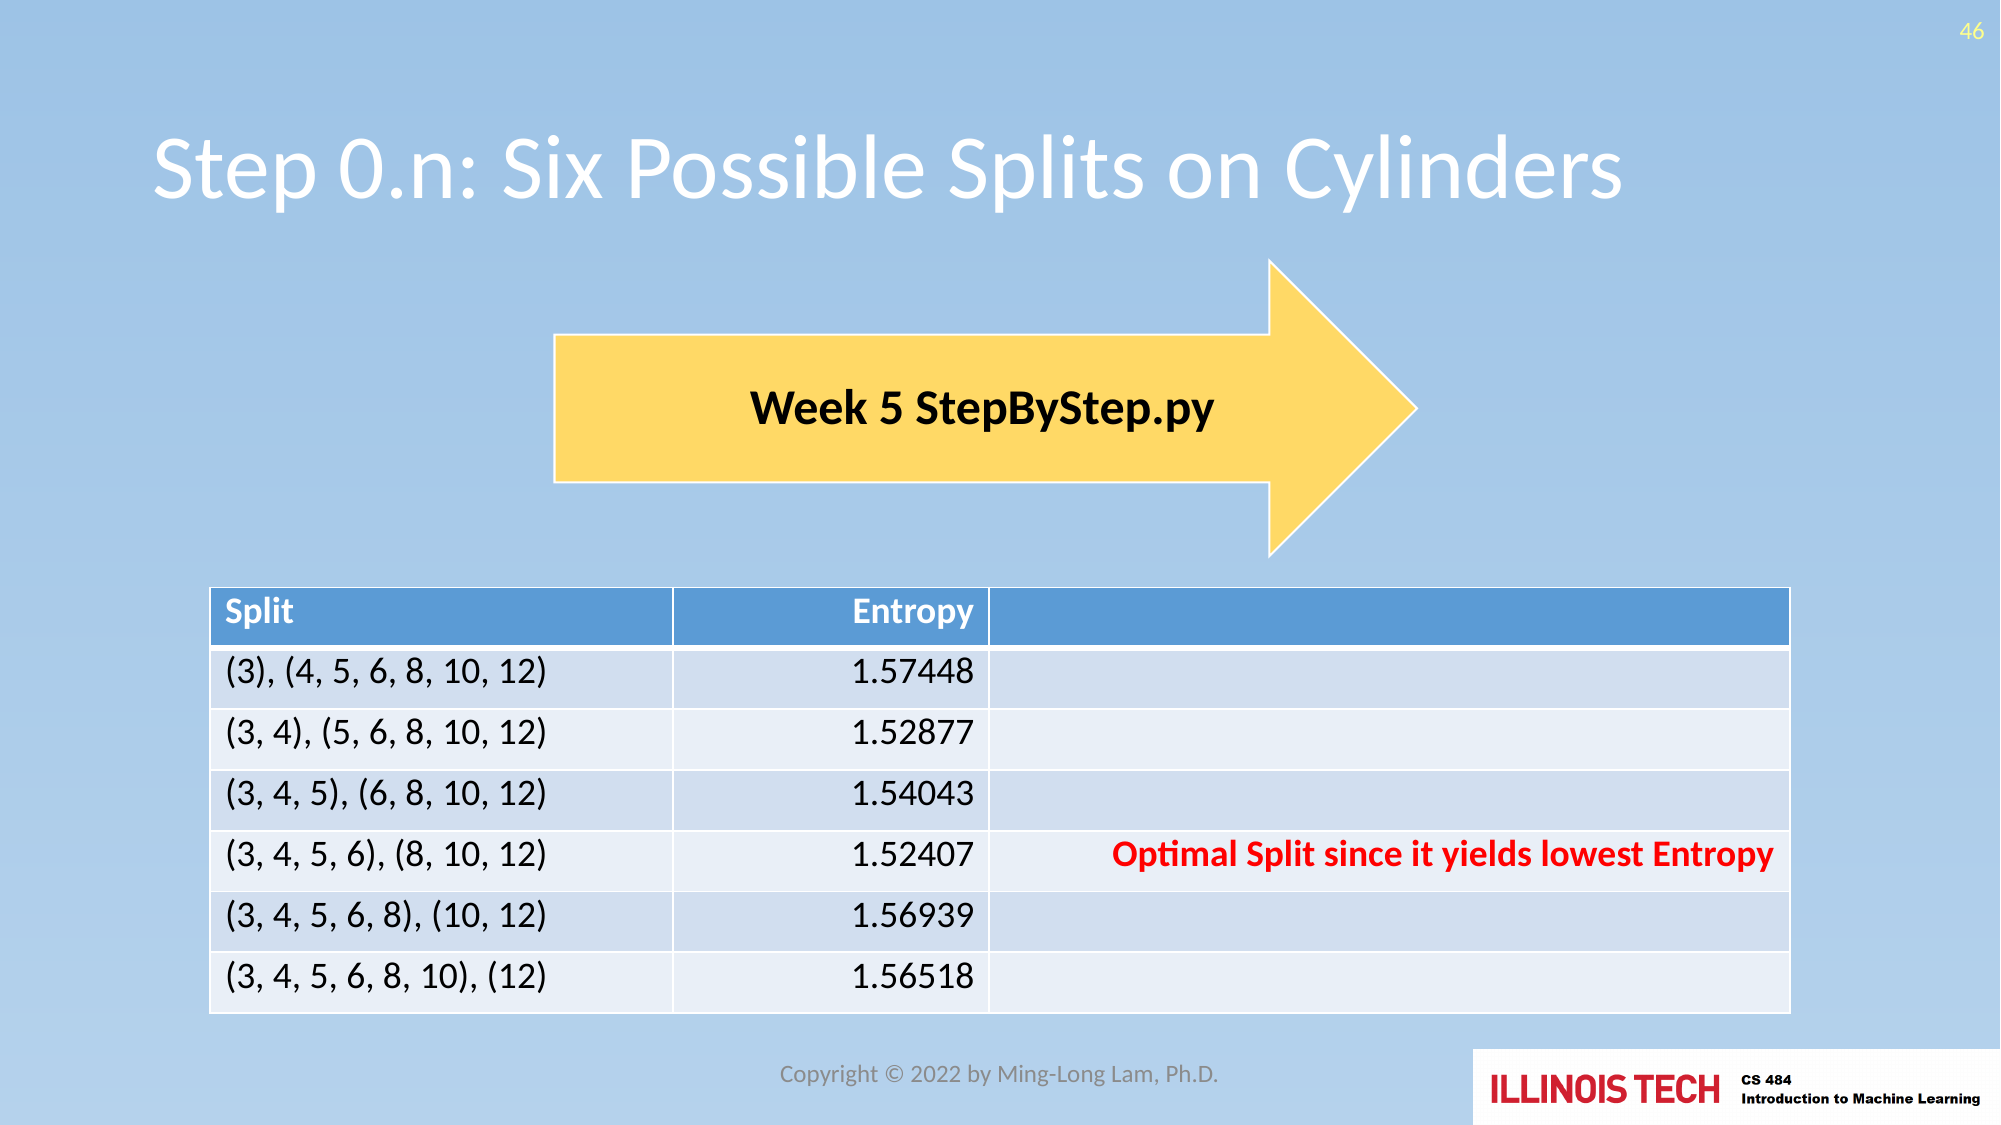

46
# Step 0.n: Six Possible Splits on Cylinders
Week 5 StepByStep.py

| Split | Entropy |  |
| --- | --- | --- |
| (3), (4, 5, 6, 8, 10, 12) | 1.57448 |  |
| (3, 4), (5, 6, 8, 10, 12) | 1.52877 |  |
| (3, 4, 5), (6, 8, 10, 12) | 1.54043 |  |
| (3, 4, 5, 6), (8, 10, 12) | 1.52407 | Optimal Split since it yields lowest Entropy |
| (3, 4, 5, 6, 8), (10, 12) | 1.56939 |  |
| (3, 4, 5, 6, 8, 10), (12) | 1.56518 |  |
Copyright © 2022 by Ming-Long Lam, Ph.D.